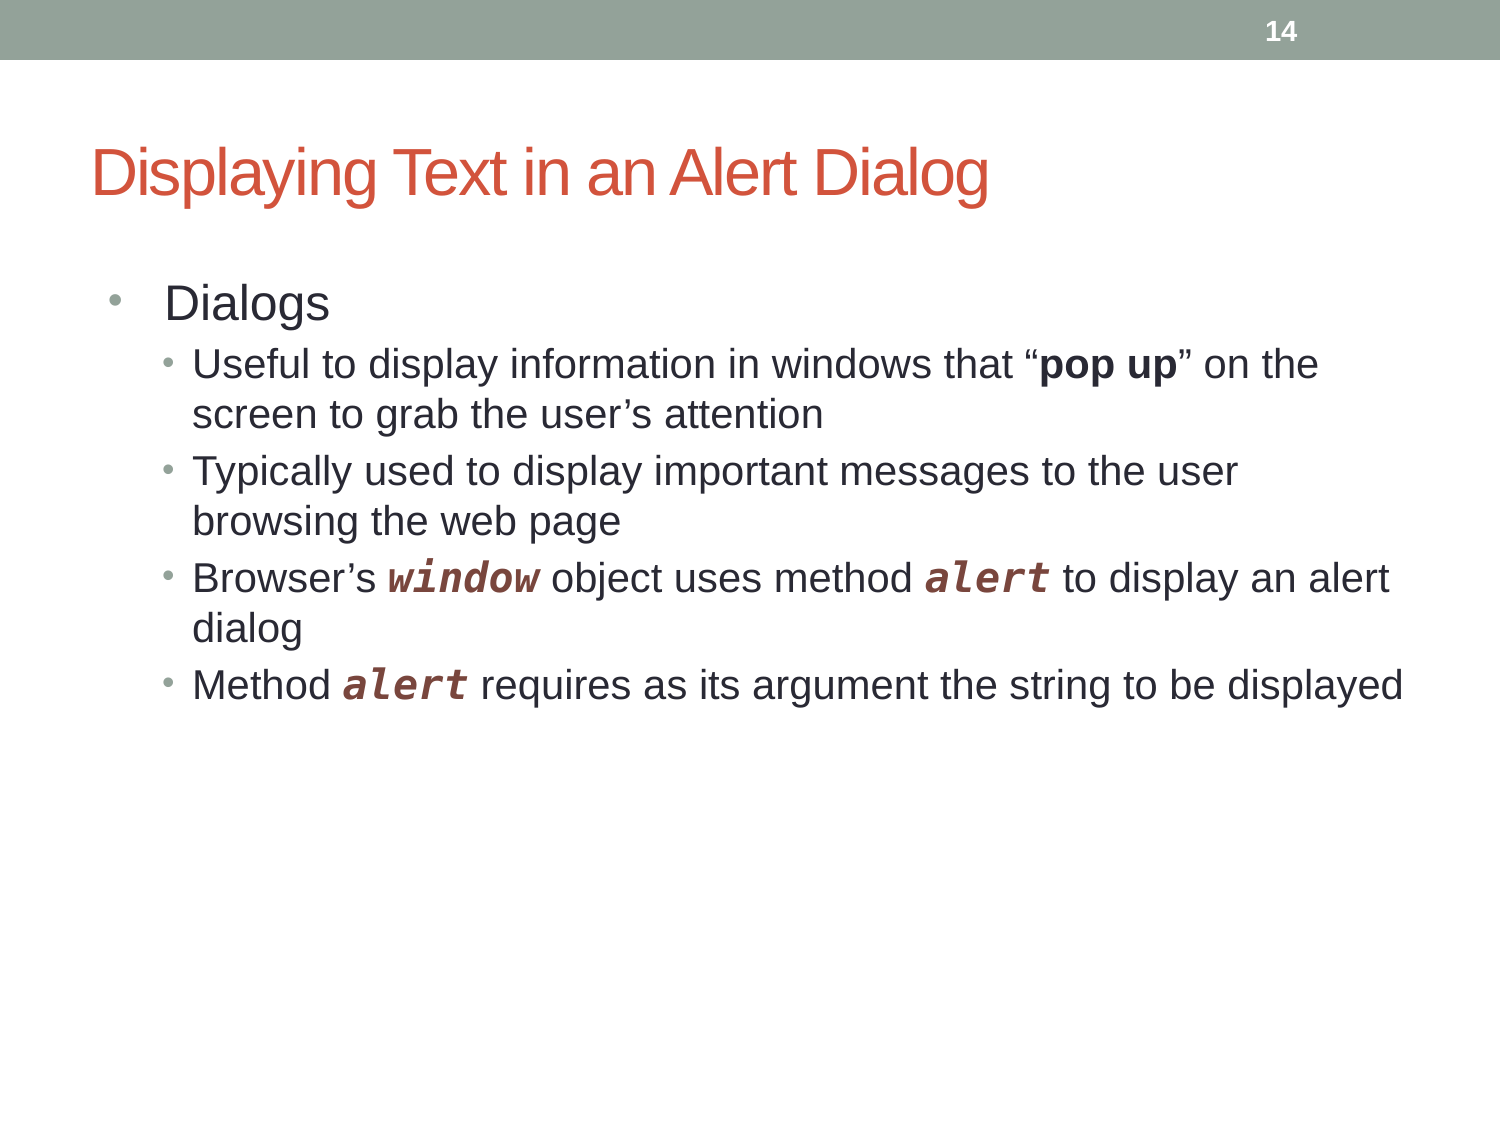

14
# Displaying Text in an Alert Dialog
Dialogs
Useful to display information in windows that “pop up” on the screen to grab the user’s attention
Typically used to display important messages to the user browsing the web page
Browser’s window object uses method alert to display an alert dialog
Method alert requires as its argument the string to be displayed